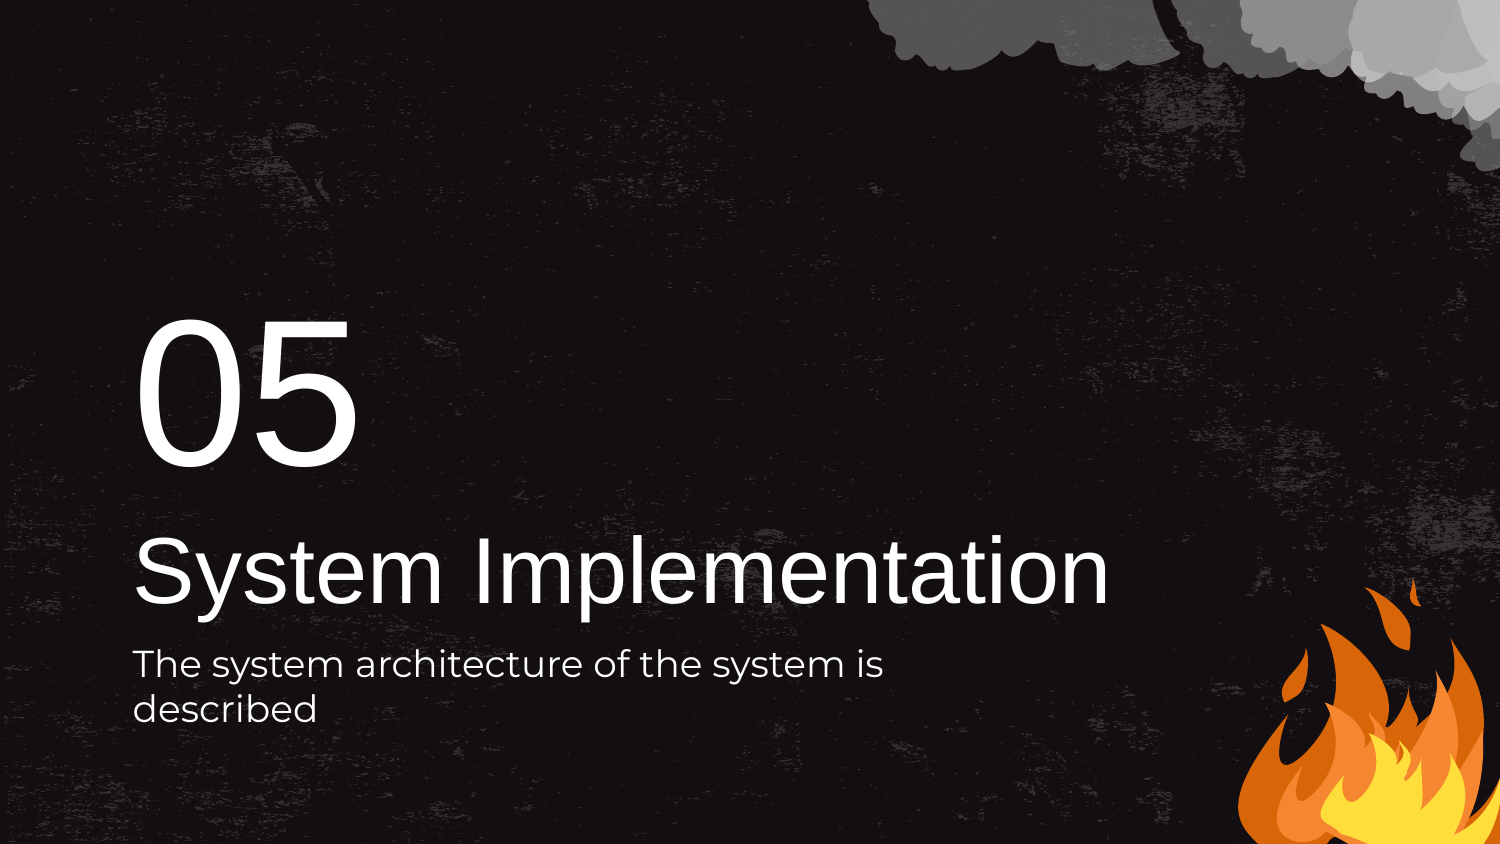

05
# System Implementation
The system architecture of the system is described